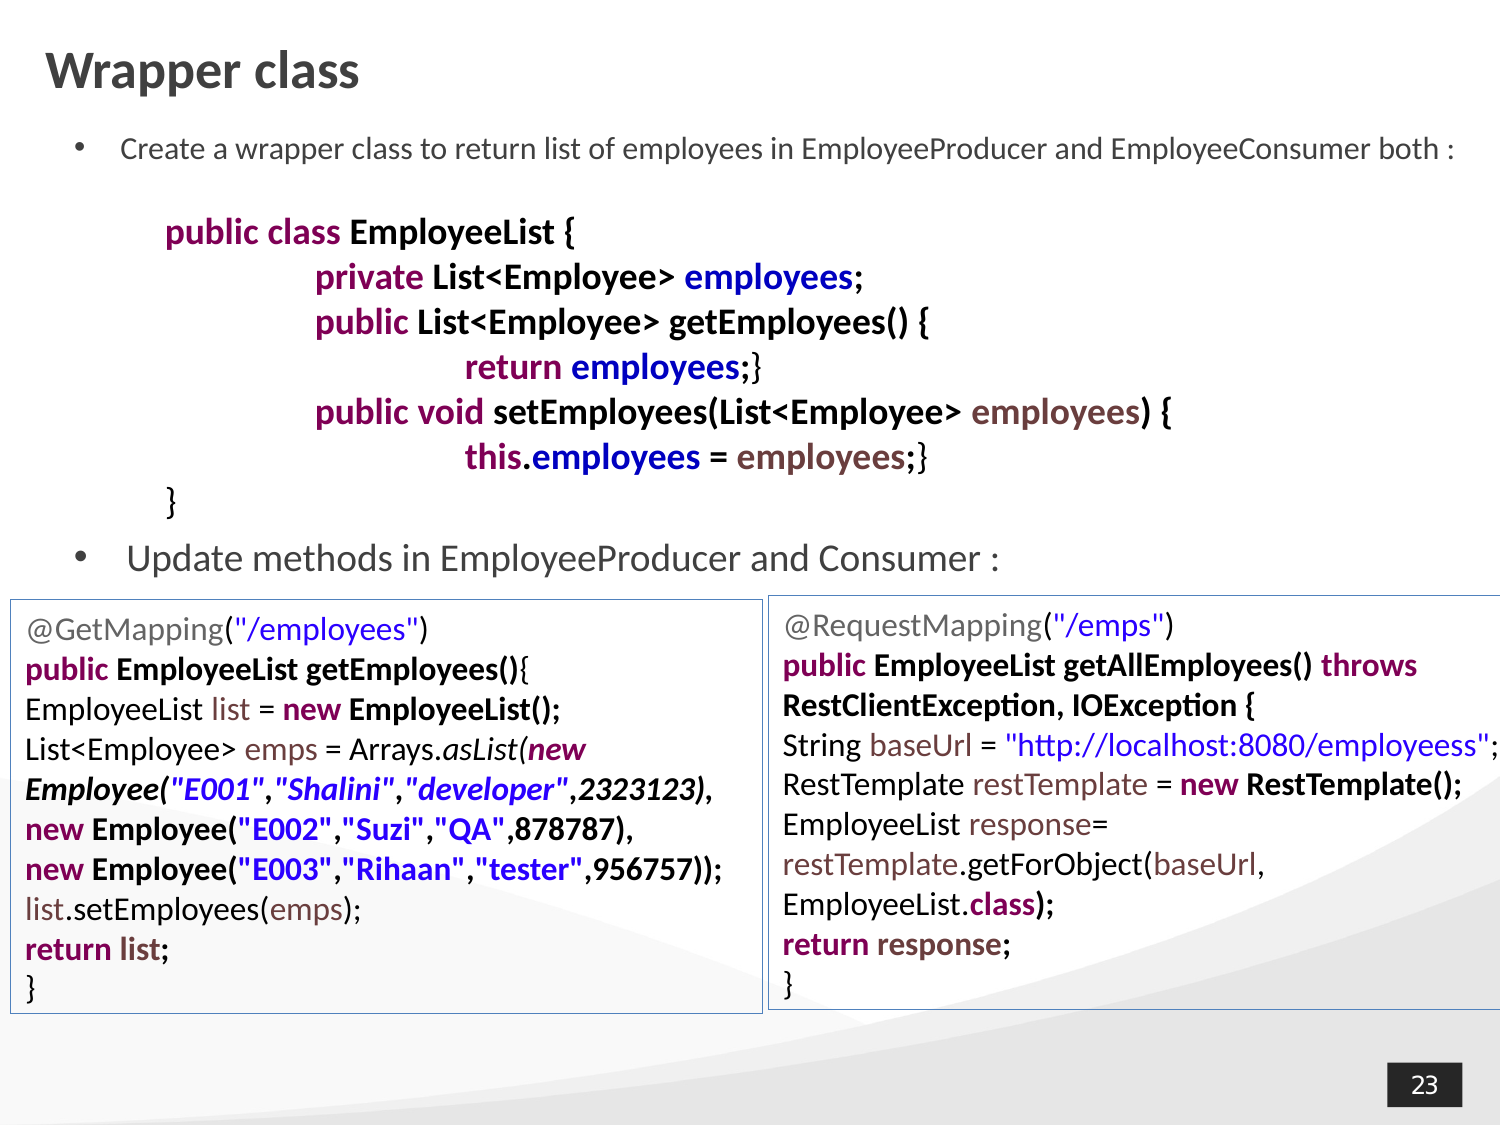

# Wrapper class
Create a wrapper class to return list of employees in EmployeeProducer and EmployeeConsumer both :
public class EmployeeList {
	private List<Employee> employees;
	public List<Employee> getEmployees() {
		return employees;}
	public void setEmployees(List<Employee> employees) {
		this.employees = employees;}
}
Update methods in EmployeeProducer and Consumer :
@RequestMapping("/emps")
public EmployeeList getAllEmployees() throws RestClientException, IOException {
String baseUrl = "http://localhost:8080/employeess";
RestTemplate restTemplate = new RestTemplate();
EmployeeList response= 	restTemplate.getForObject(baseUrl, 	EmployeeList.class);
return response;
}
@GetMapping("/employees")
public EmployeeList getEmployees(){
EmployeeList list = new EmployeeList();
List<Employee> emps = Arrays.asList(new Employee("E001","Shalini","developer",2323123),
new Employee("E002","Suzi","QA",878787),
new Employee("E003","Rihaan","tester",956757));
list.setEmployees(emps);
return list;
}